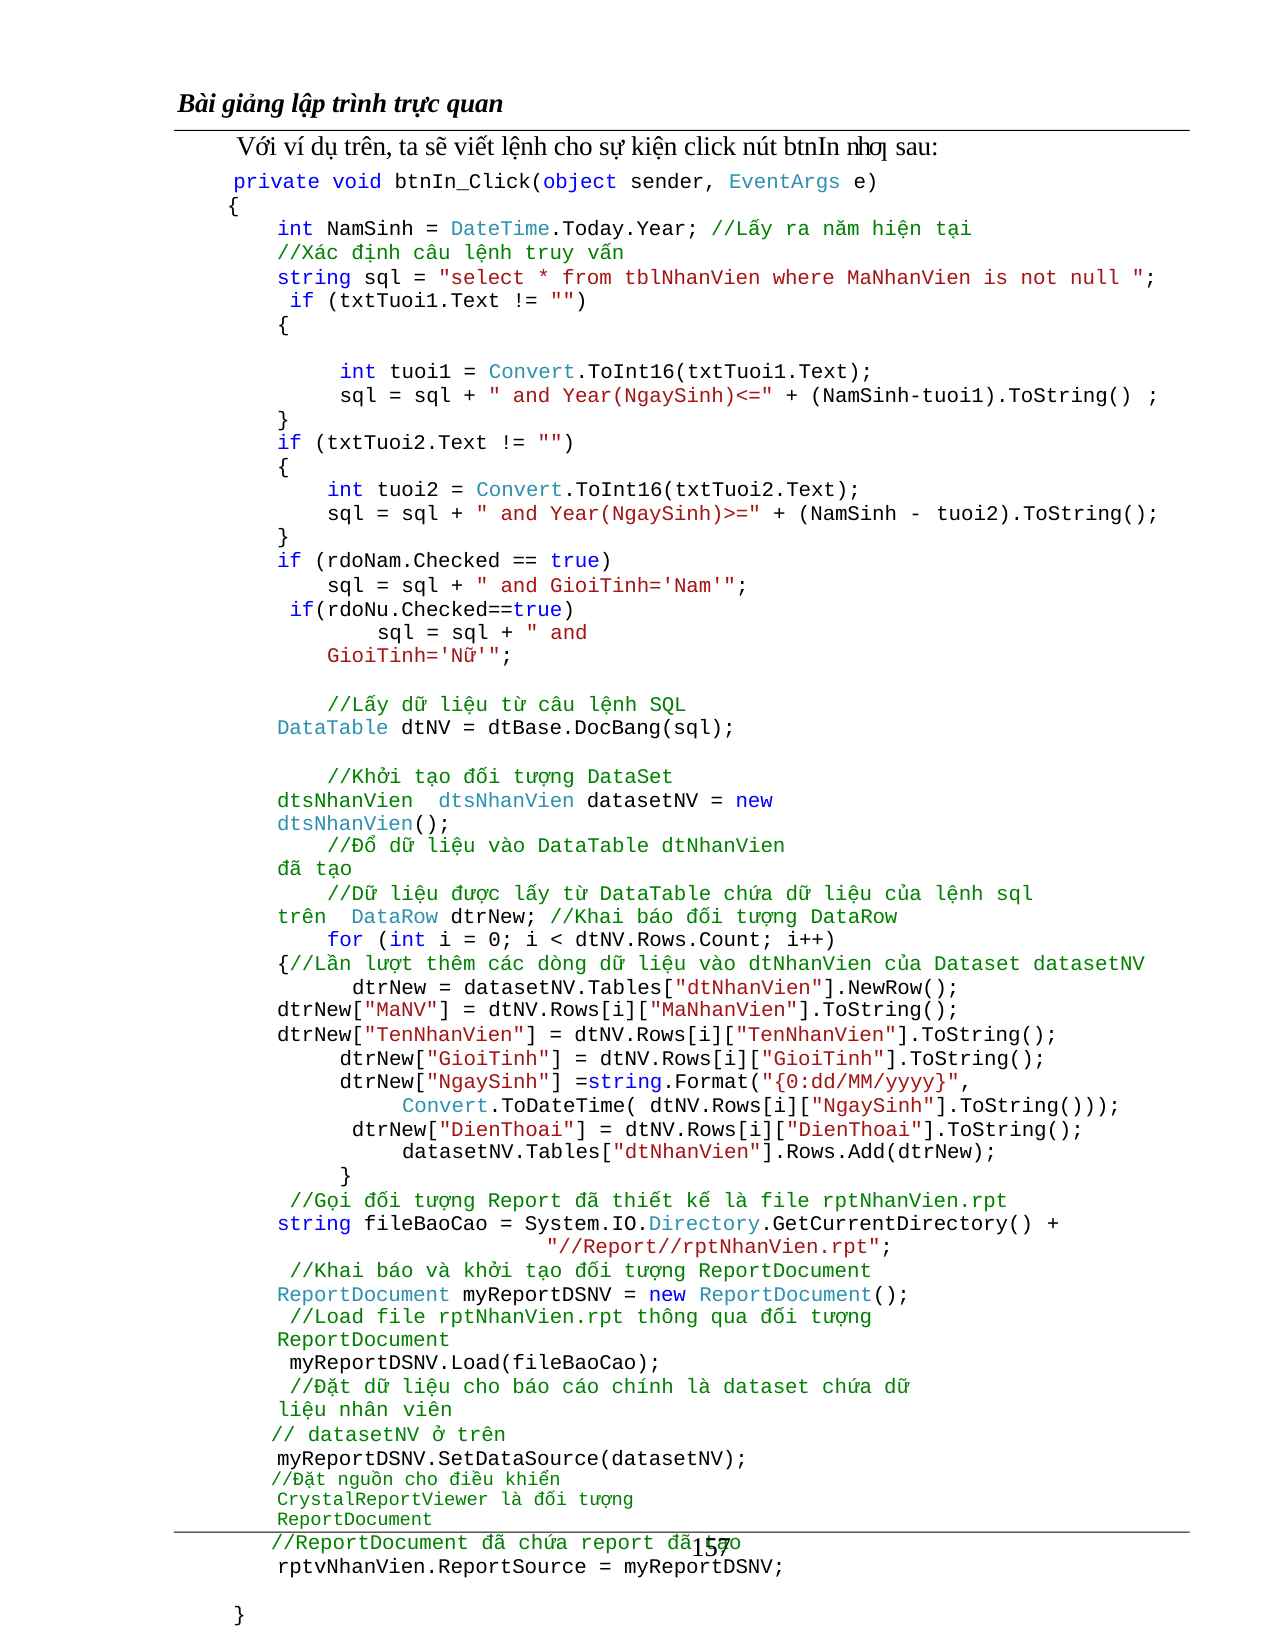

Bài giảng lập trình trực quan
Với ví dụ trên, ta sẽ viết lệnh cho sự kiện click nút btnIn nhƣ sau:
private void btnIn_Click(object sender, EventArgs e)
{
int NamSinh = DateTime.Today.Year; //Lấy ra năm hiện tại
//Xác định câu lệnh truy vấn
string sql = "select * from tblNhanVien where MaNhanVien is not null ";  if (txtTuoi1.Text != "")
{

int tuoi1 = Convert.ToInt16(txtTuoi1.Text);
sql = sql + " and Year(NgaySinh)<=" + (NamSinh-tuoi1).ToString() ;
}
if (txtTuoi2.Text != "")
{
int tuoi2 = Convert.ToInt16(txtTuoi2.Text);
sql = sql + " and Year(NgaySinh)>=" + (NamSinh - tuoi2).ToString();
}
if (rdoNam.Checked == true)
sql = sql + " and GioiTinh='Nam'";  if(rdoNu.Checked==true)
sql = sql + " and GioiTinh='Nữ'";

//Lấy dữ liệu từ câu lệnh SQL  DataTable dtNV = dtBase.DocBang(sql);

//Khởi tạo đối tượng DataSet dtsNhanVien  dtsNhanVien datasetNV = new dtsNhanVien();
//Đổ dữ liệu vào DataTable dtNhanVien đã tạo
//Dữ liệu được lấy từ DataTable chứa dữ liệu của lệnh sql trên  DataRow dtrNew; //Khai báo đối tượng DataRow
for (int i = 0; i < dtNV.Rows.Count; i++)
{//Lần lượt thêm các dòng dữ liệu vào dtNhanVien của Dataset datasetNV  dtrNew = datasetNV.Tables["dtNhanVien"].NewRow();
dtrNew["MaNV"] = dtNV.Rows[i]["MaNhanVien"].ToString();
dtrNew["TenNhanVien"] = dtNV.Rows[i]["TenNhanVien"].ToString();  dtrNew["GioiTinh"] = dtNV.Rows[i]["GioiTinh"].ToString();  dtrNew["NgaySinh"] =string.Format("{0:dd/MM/yyyy}",
Convert.ToDateTime( dtNV.Rows[i]["NgaySinh"].ToString()));  dtrNew["DienThoai"] = dtNV.Rows[i]["DienThoai"].ToString();
datasetNV.Tables["dtNhanVien"].Rows.Add(dtrNew);
}
//Gọi đối tượng Report đã thiết kế là file rptNhanVien.rpt  string fileBaoCao = System.IO.Directory.GetCurrentDirectory() +
"//Report//rptNhanVien.rpt";
//Khai báo và khởi tạo đối tượng ReportDocument  ReportDocument myReportDSNV = new ReportDocument();
//Load file rptNhanVien.rpt thông qua đối tượng ReportDocument
myReportDSNV.Load(fileBaoCao);
//Đặt dữ liệu cho báo cáo chính là dataset chứa dữ liệu nhân viên
// datasetNV ở trên  myReportDSNV.SetDataSource(datasetNV);
//Đặt nguồn cho điều khiển CrystalReportViewer là đối tượng ReportDocument
//ReportDocument đã chứa report đã tạo  rptvNhanVien.ReportSource = myReportDSNV;

}
157